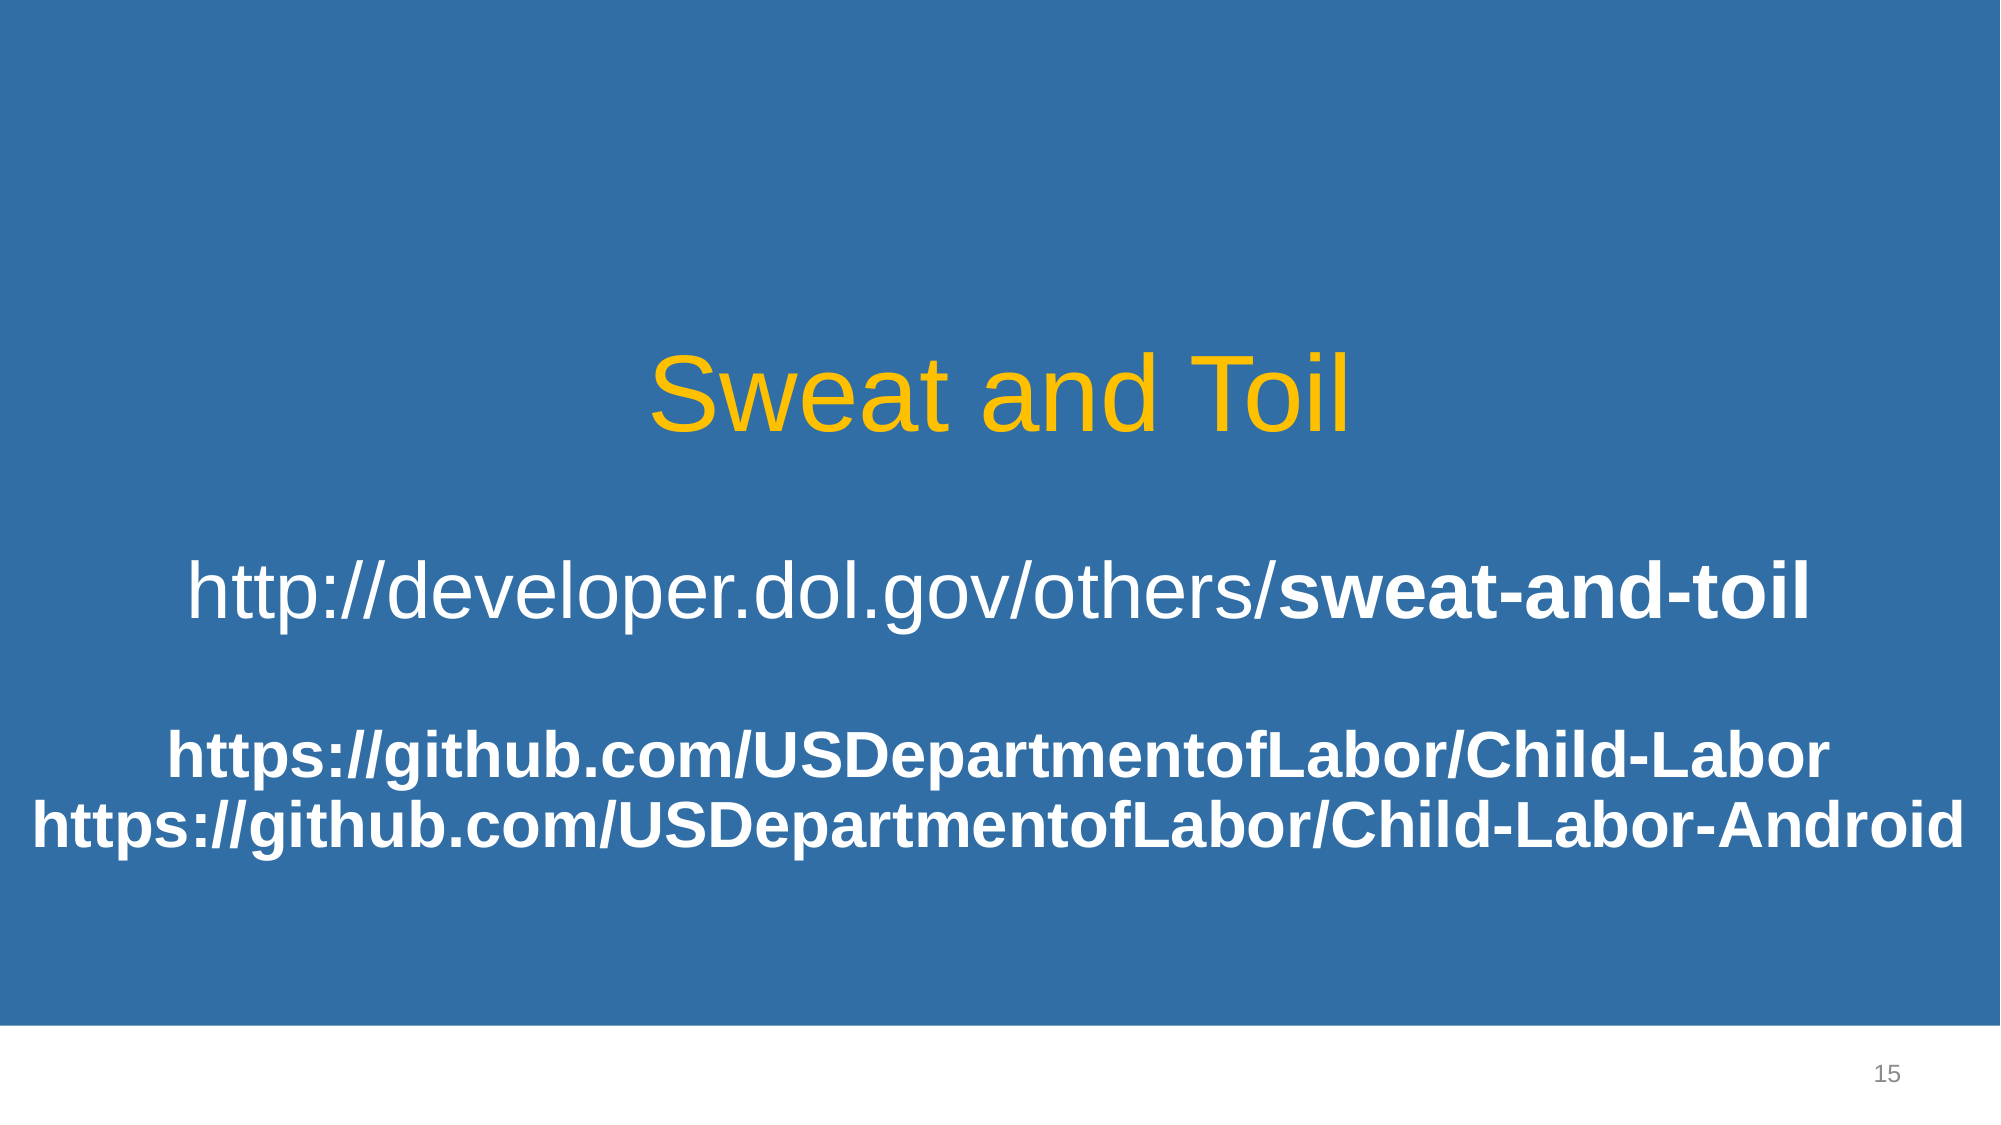

# Sweat and Toil http://developer.dol.gov/others/sweat-and-toil https://github.com/USDepartmentofLabor/Child-Labor https://github.com/USDepartmentofLabor/Child-Labor-Android

15